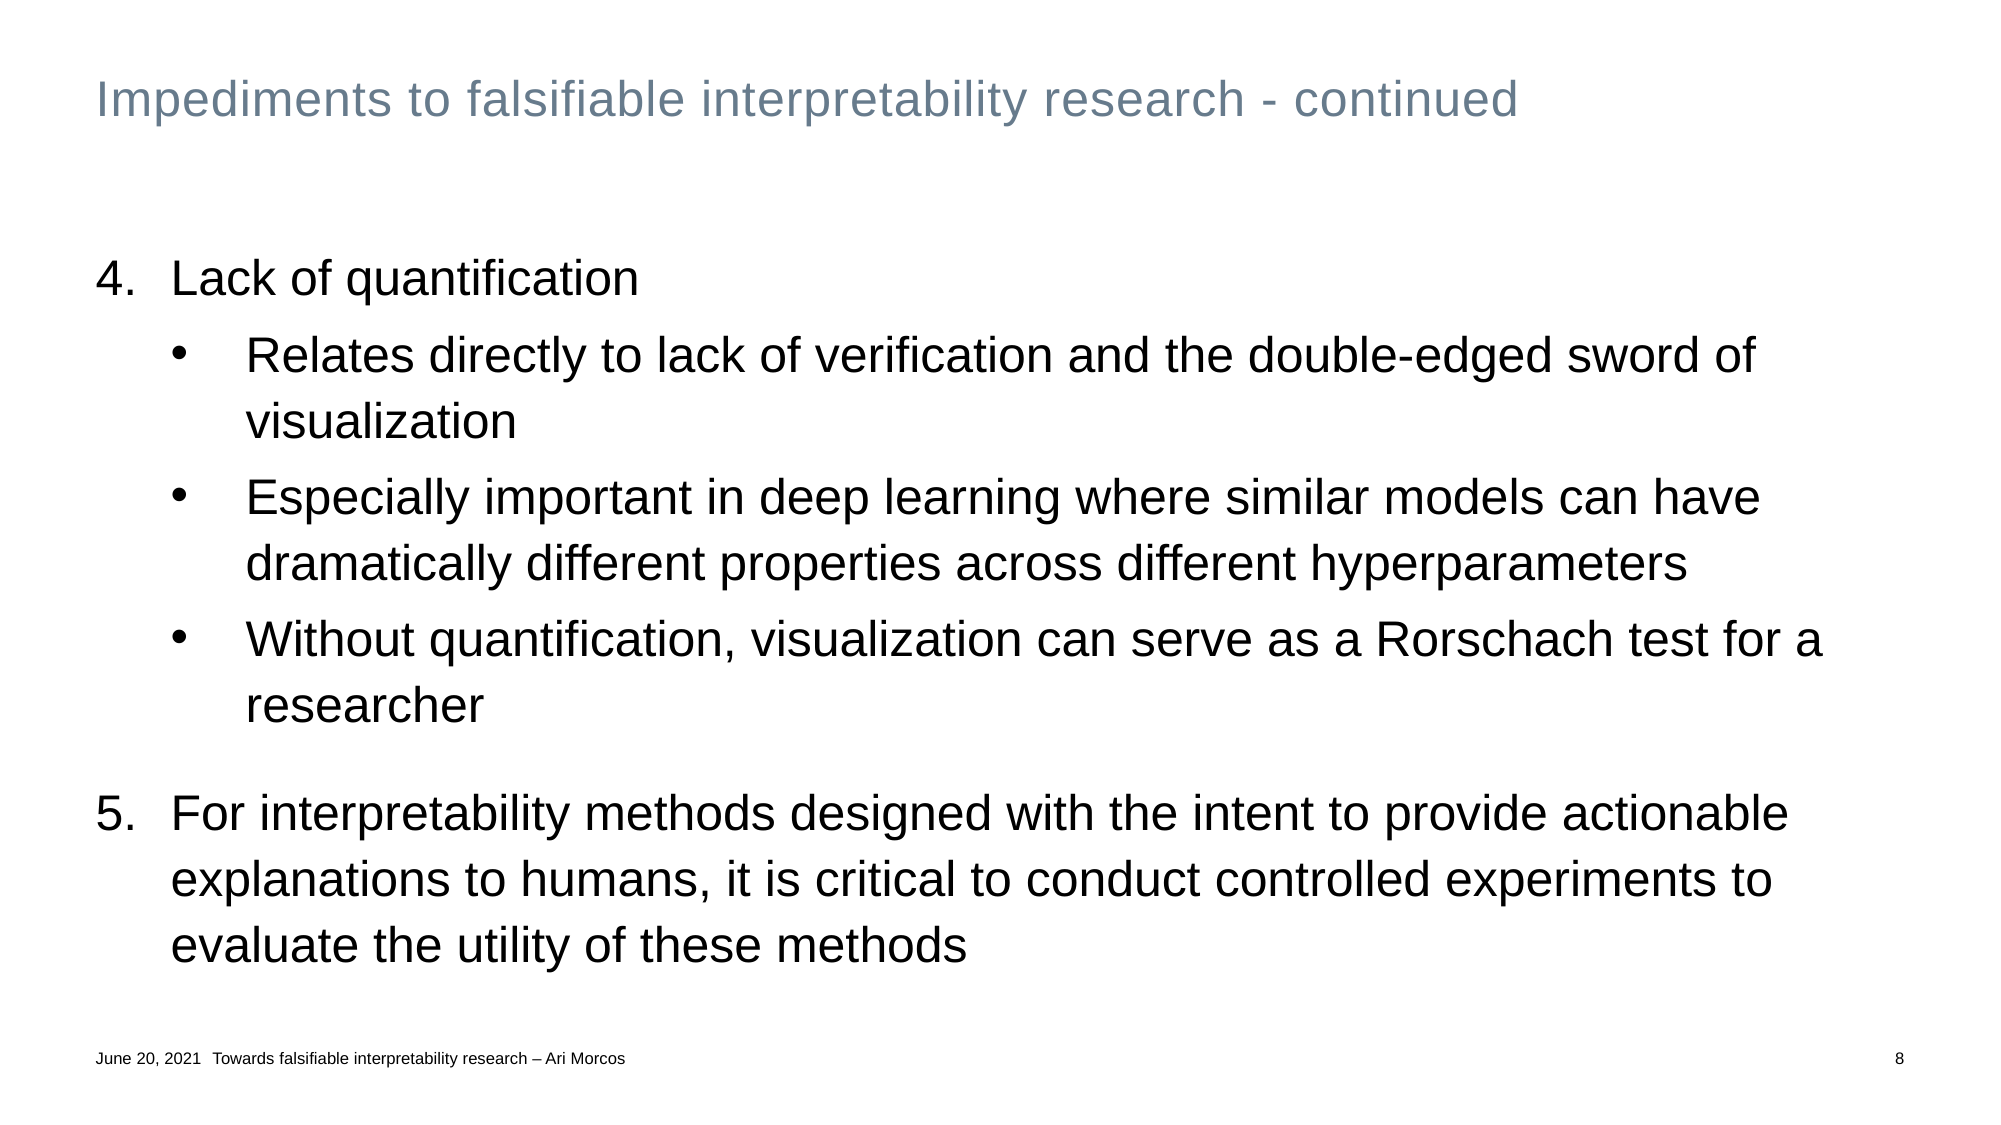

# Impediments to falsifiable interpretability research - continued
Lack of quantification
Relates directly to lack of verification and the double-edged sword of visualization
Especially important in deep learning where similar models can have dramatically different properties across different hyperparameters
Without quantification, visualization can serve as a Rorschach test for a researcher
For interpretability methods designed with the intent to provide actionable explanations to humans, it is critical to conduct controlled experiments to evaluate the utility of these methods
June 20, 2021
Towards falsifiable interpretability research – Ari Morcos
8